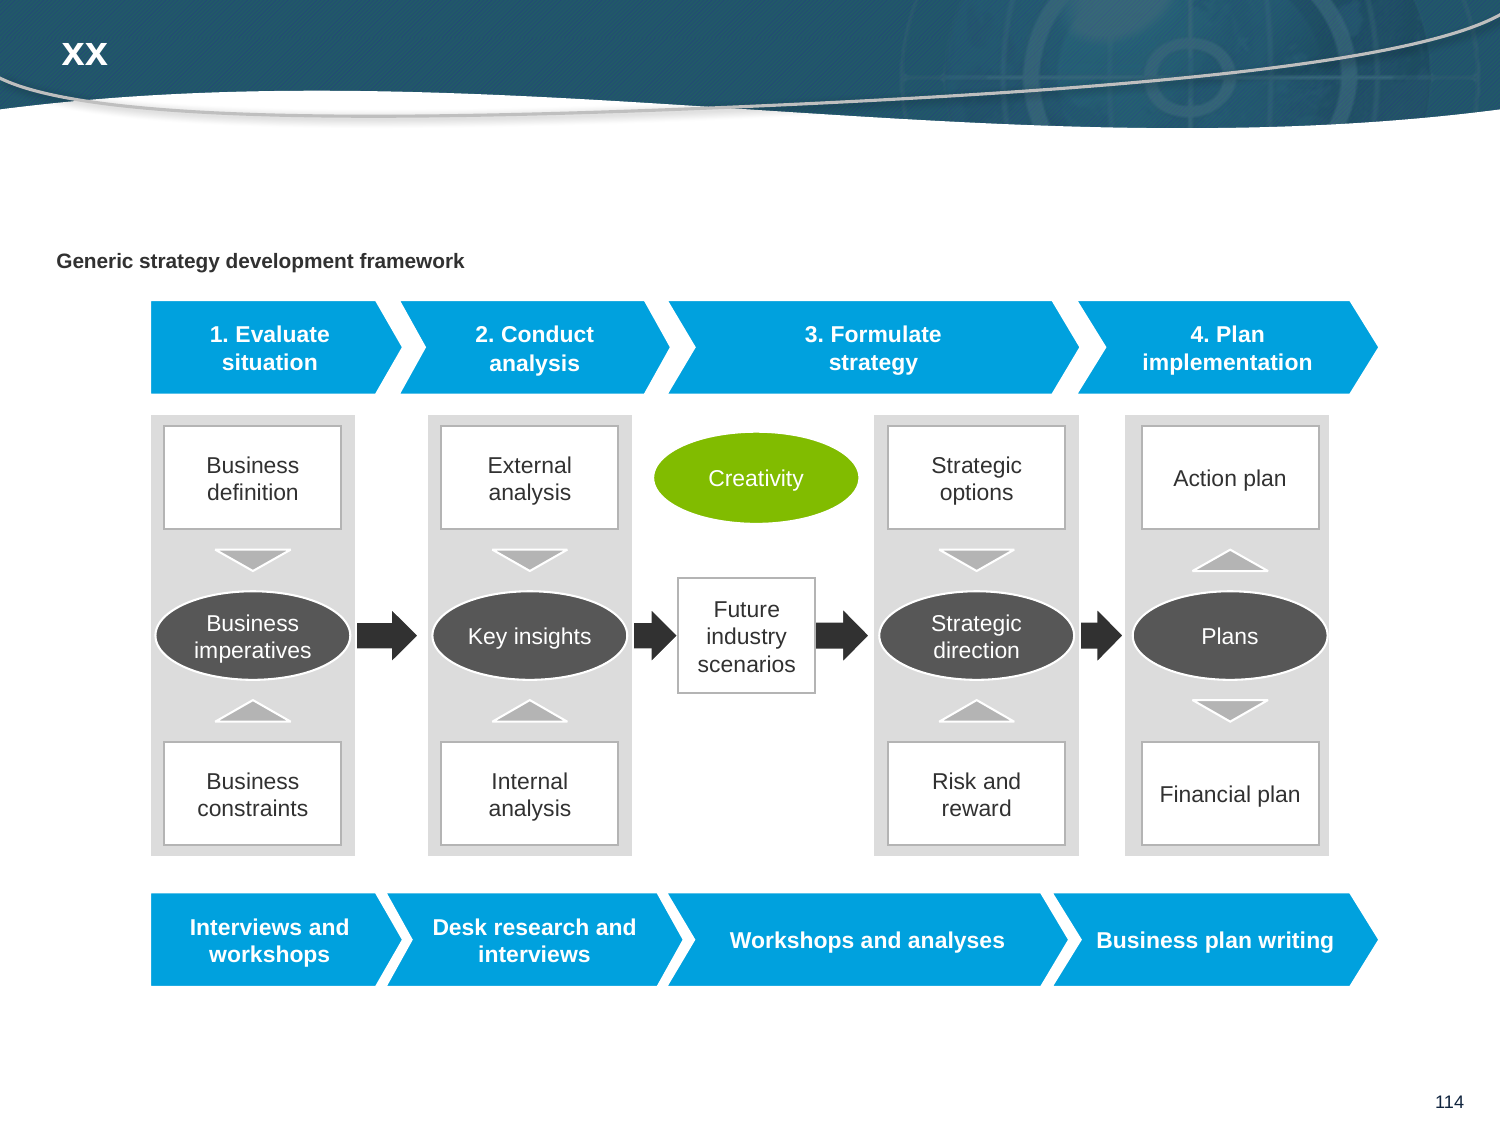

# xx
Generic strategy development framework
1. Evaluate
situation
2. Conduct
analysis
3. Formulate
strategy
4. Plan
implementation

Business
definition
External analysis
Strategic options
Action plan
Creativity

Future industry
scenarios
Business
imperatives
Key insights
Strategic direction
Plans

Business
constraints
Internal analysis
Risk and reward
Financial plan
Interviews and workshops
Desk research and interviews
Workshops and analyses
Business plan writing